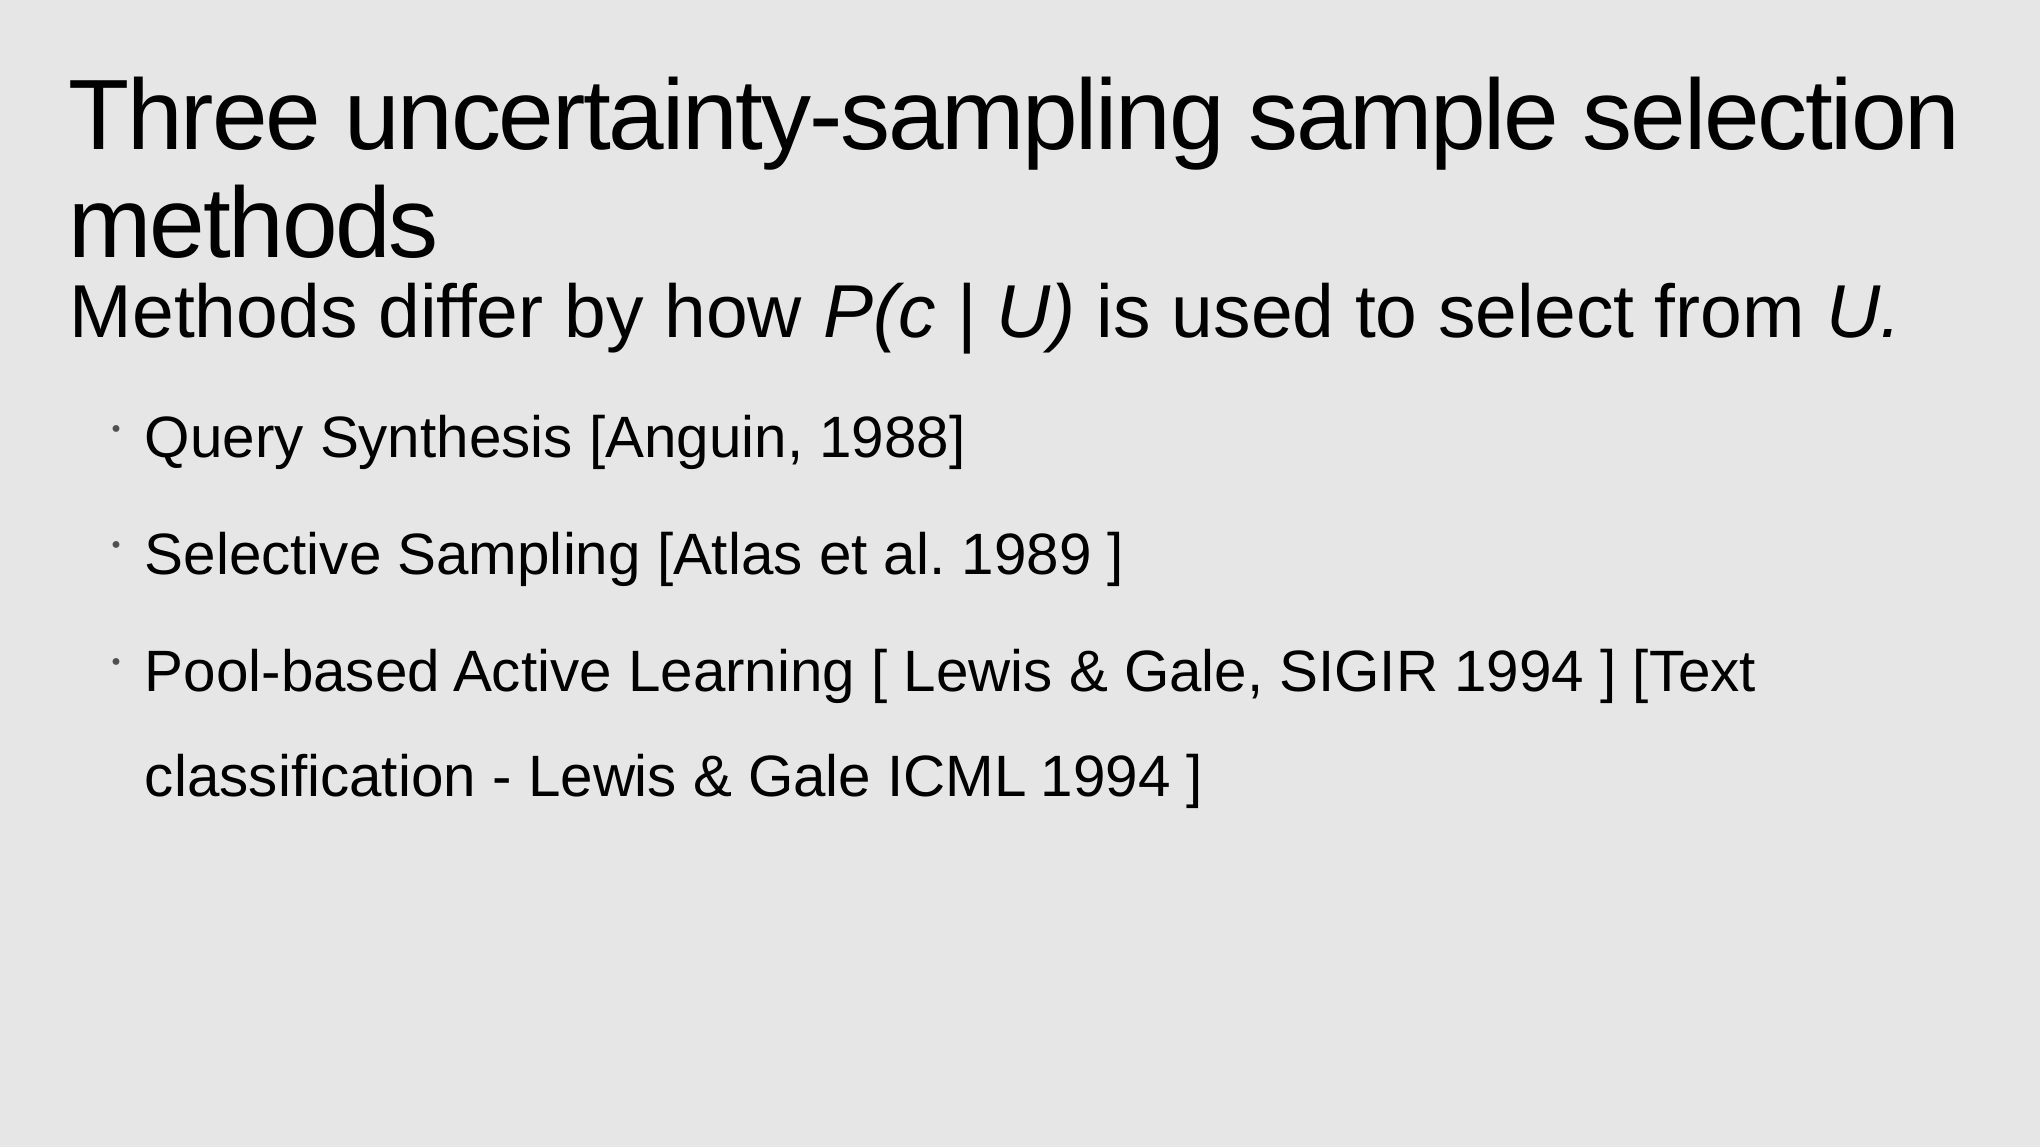

# Three uncertainty-sampling sample selection methods
Methods differ by how P(c | U) is used to select from U.
Query Synthesis [Anguin, 1988]
Selective Sampling [Atlas et al. 1989 ]
Pool-based Active Learning [ Lewis & Gale, SIGIR 1994 ] [Text classification - Lewis & Gale ICML 1994 ]